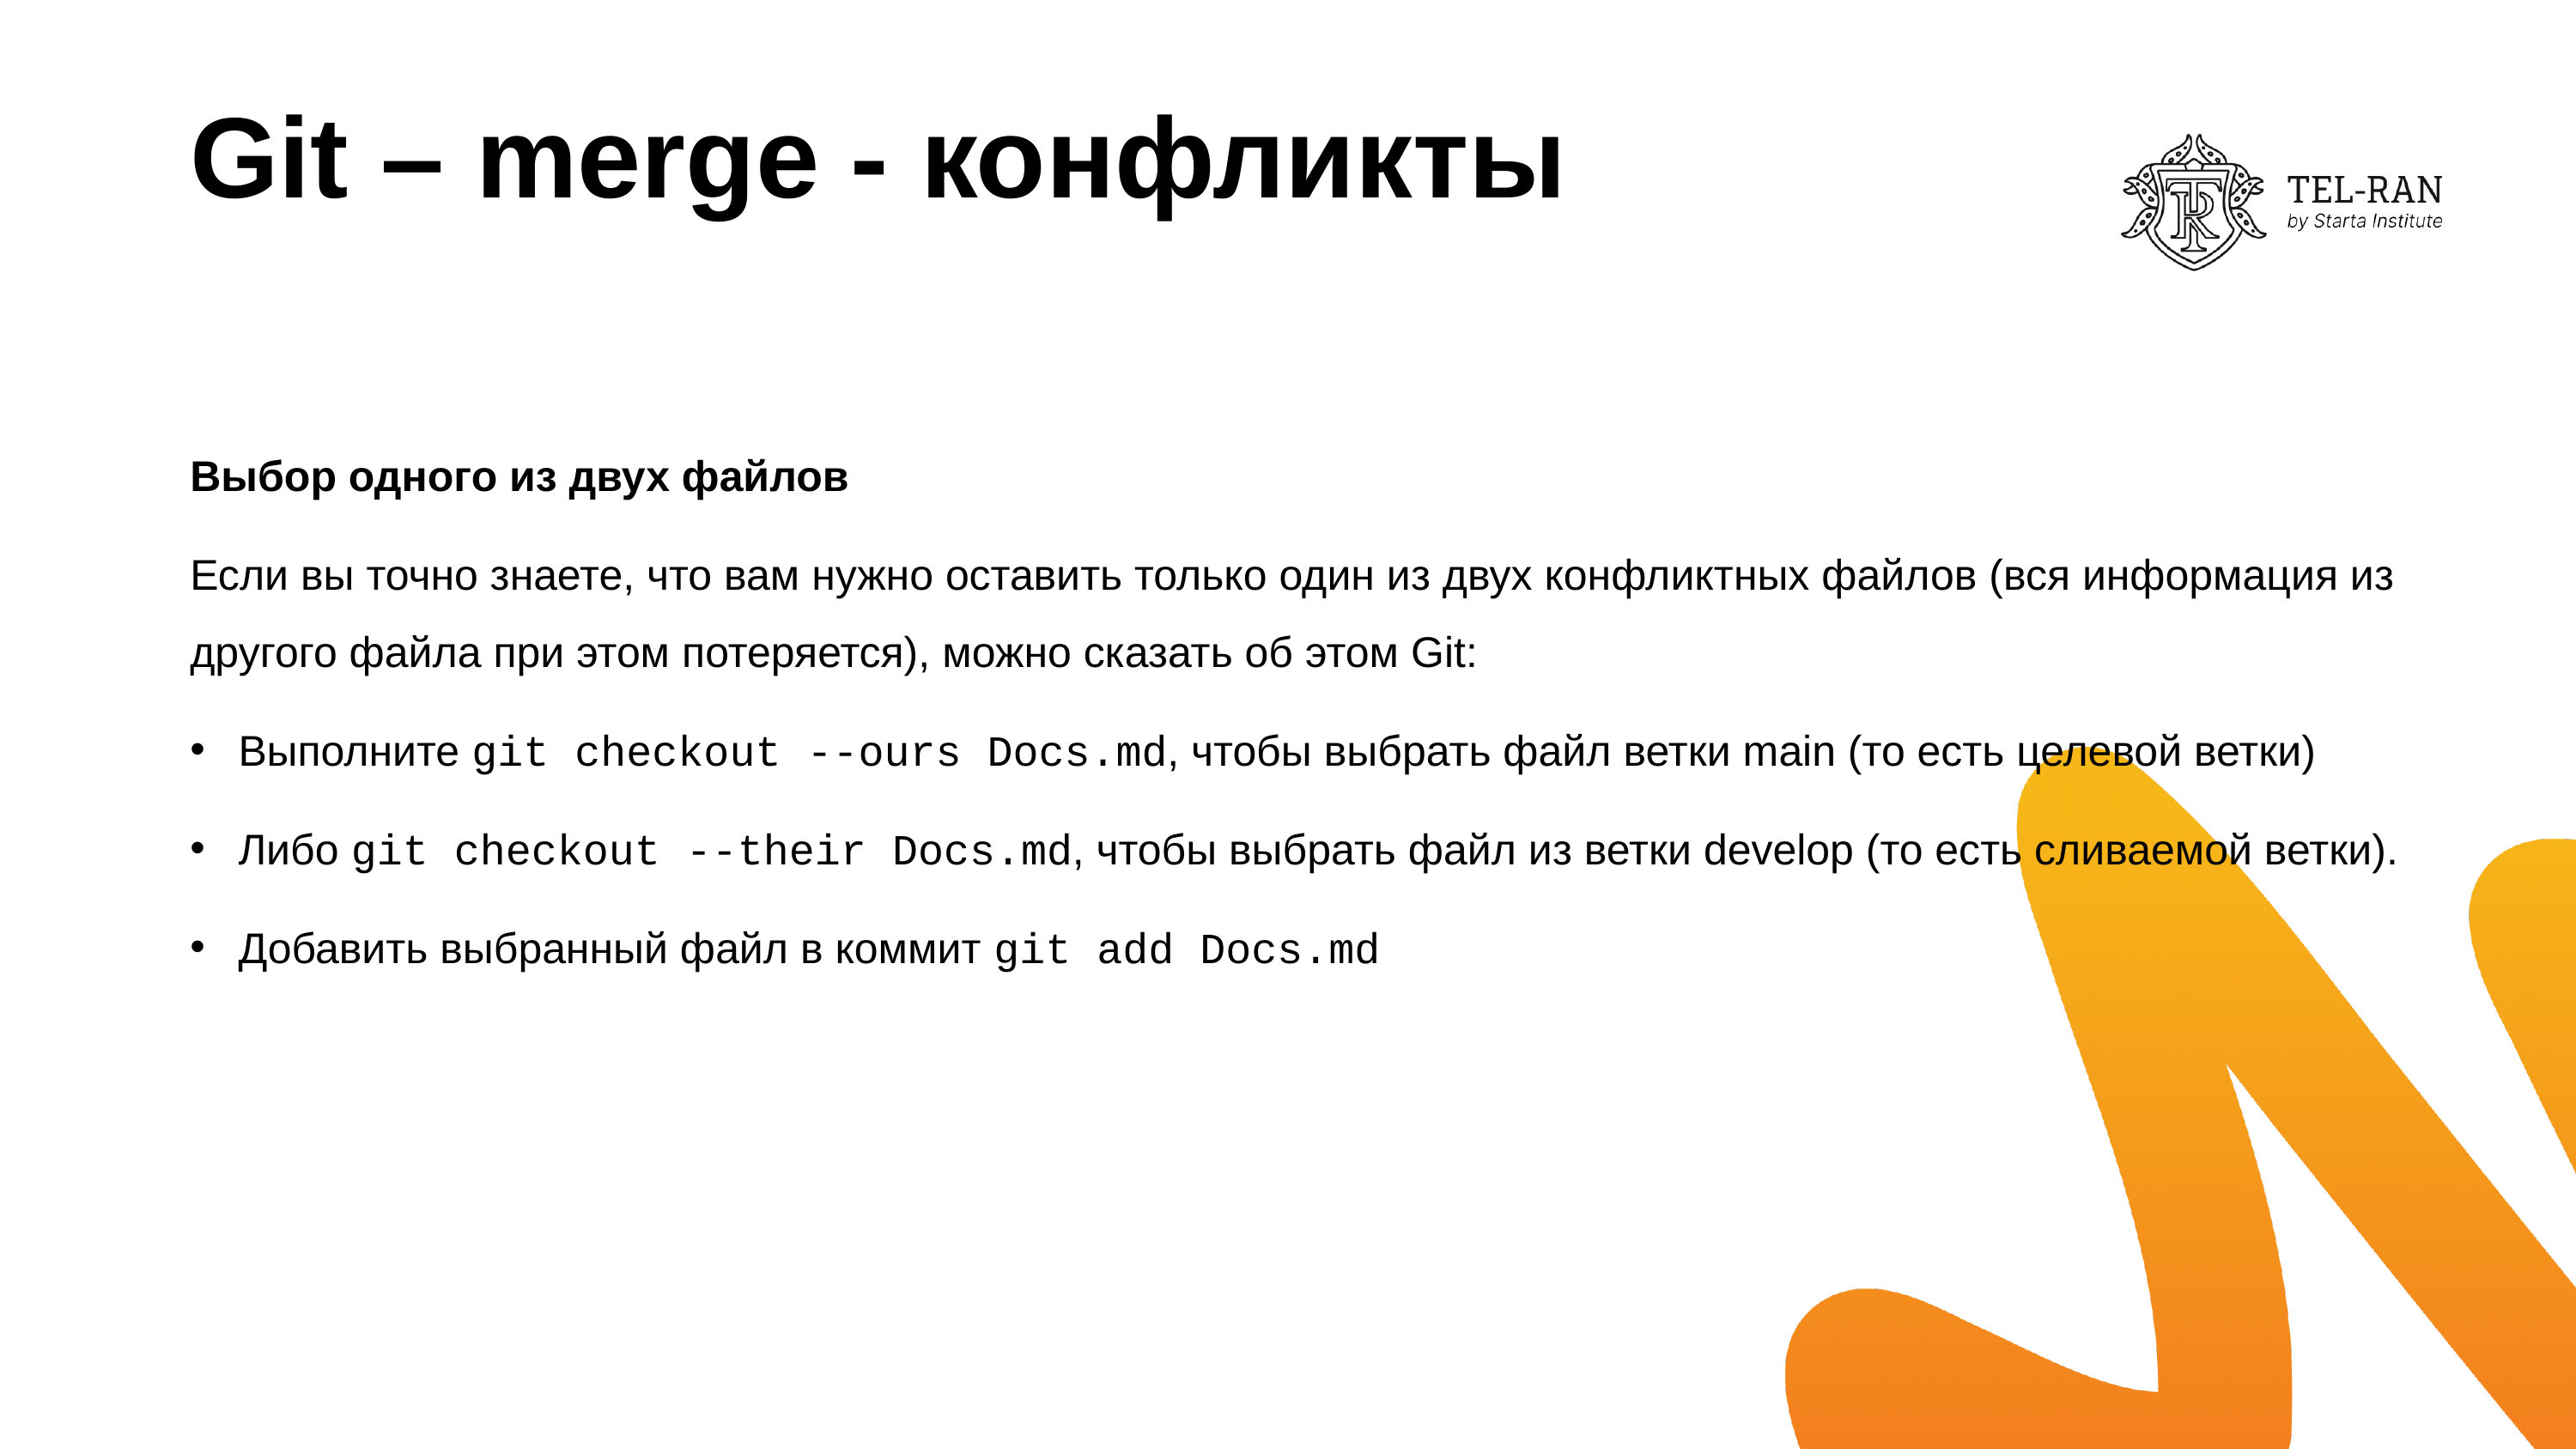

# Git – merge - конфликты
Выбор одного из двух файлов
Если вы точно знаете, что вам нужно оставить только один из двух конфликтных файлов (вся информация из другого файла при этом потеряется), можно сказать об этом Git:
Выполните git checkout --ours Docs.md, чтобы выбрать файл ветки main (то есть целевой ветки)
Либо git checkout --their Docs.md, чтобы выбрать файл из ветки develop (то есть сливаемой ветки).
Добавить выбранный файл в коммит git add Docs.md